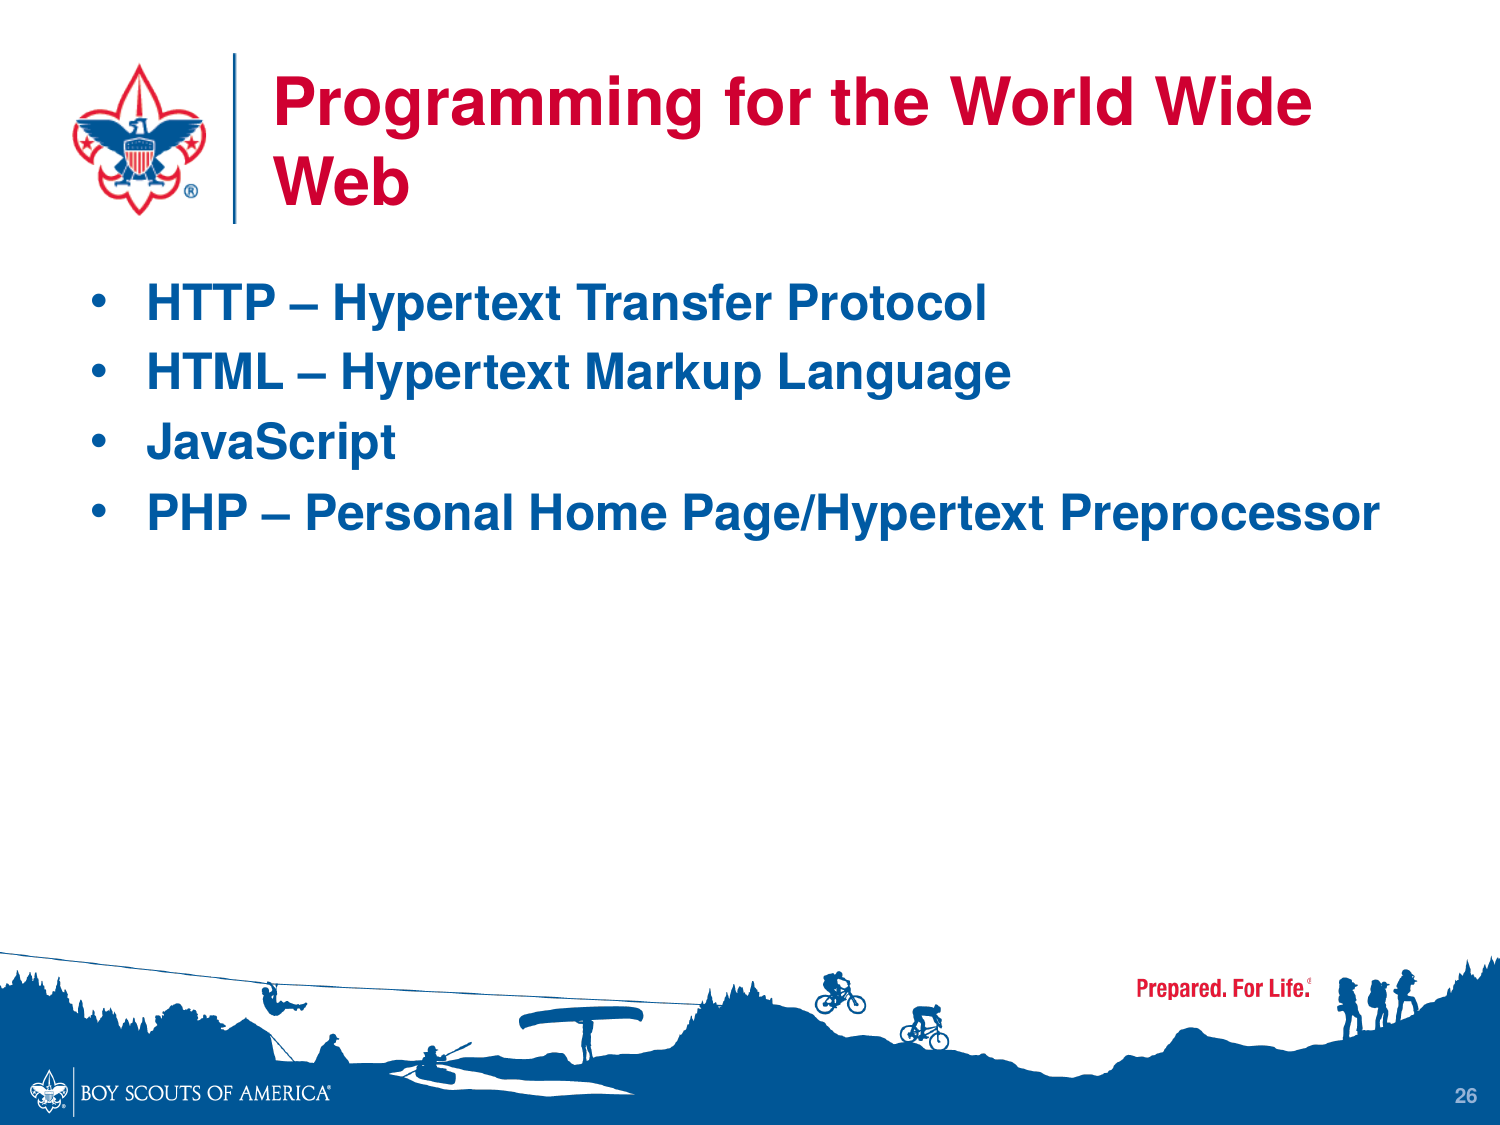

# Programming for the World Wide Web
HTTP – Hypertext Transfer Protocol
HTML – Hypertext Markup Language
JavaScript
PHP – Personal Home Page/Hypertext Preprocessor
26